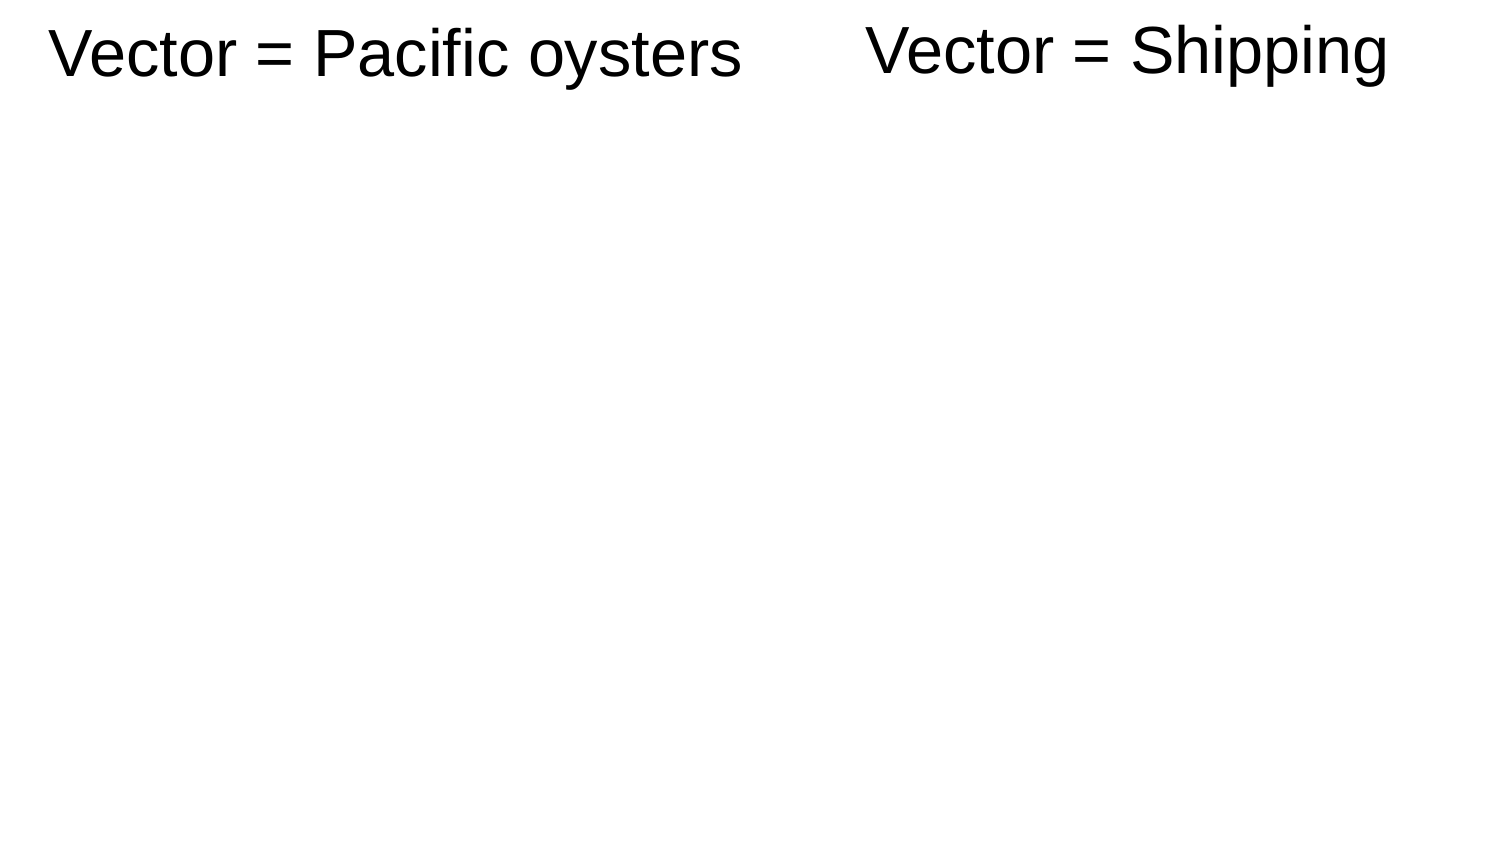

Vector = Shipping
Vector = Pacific oysters